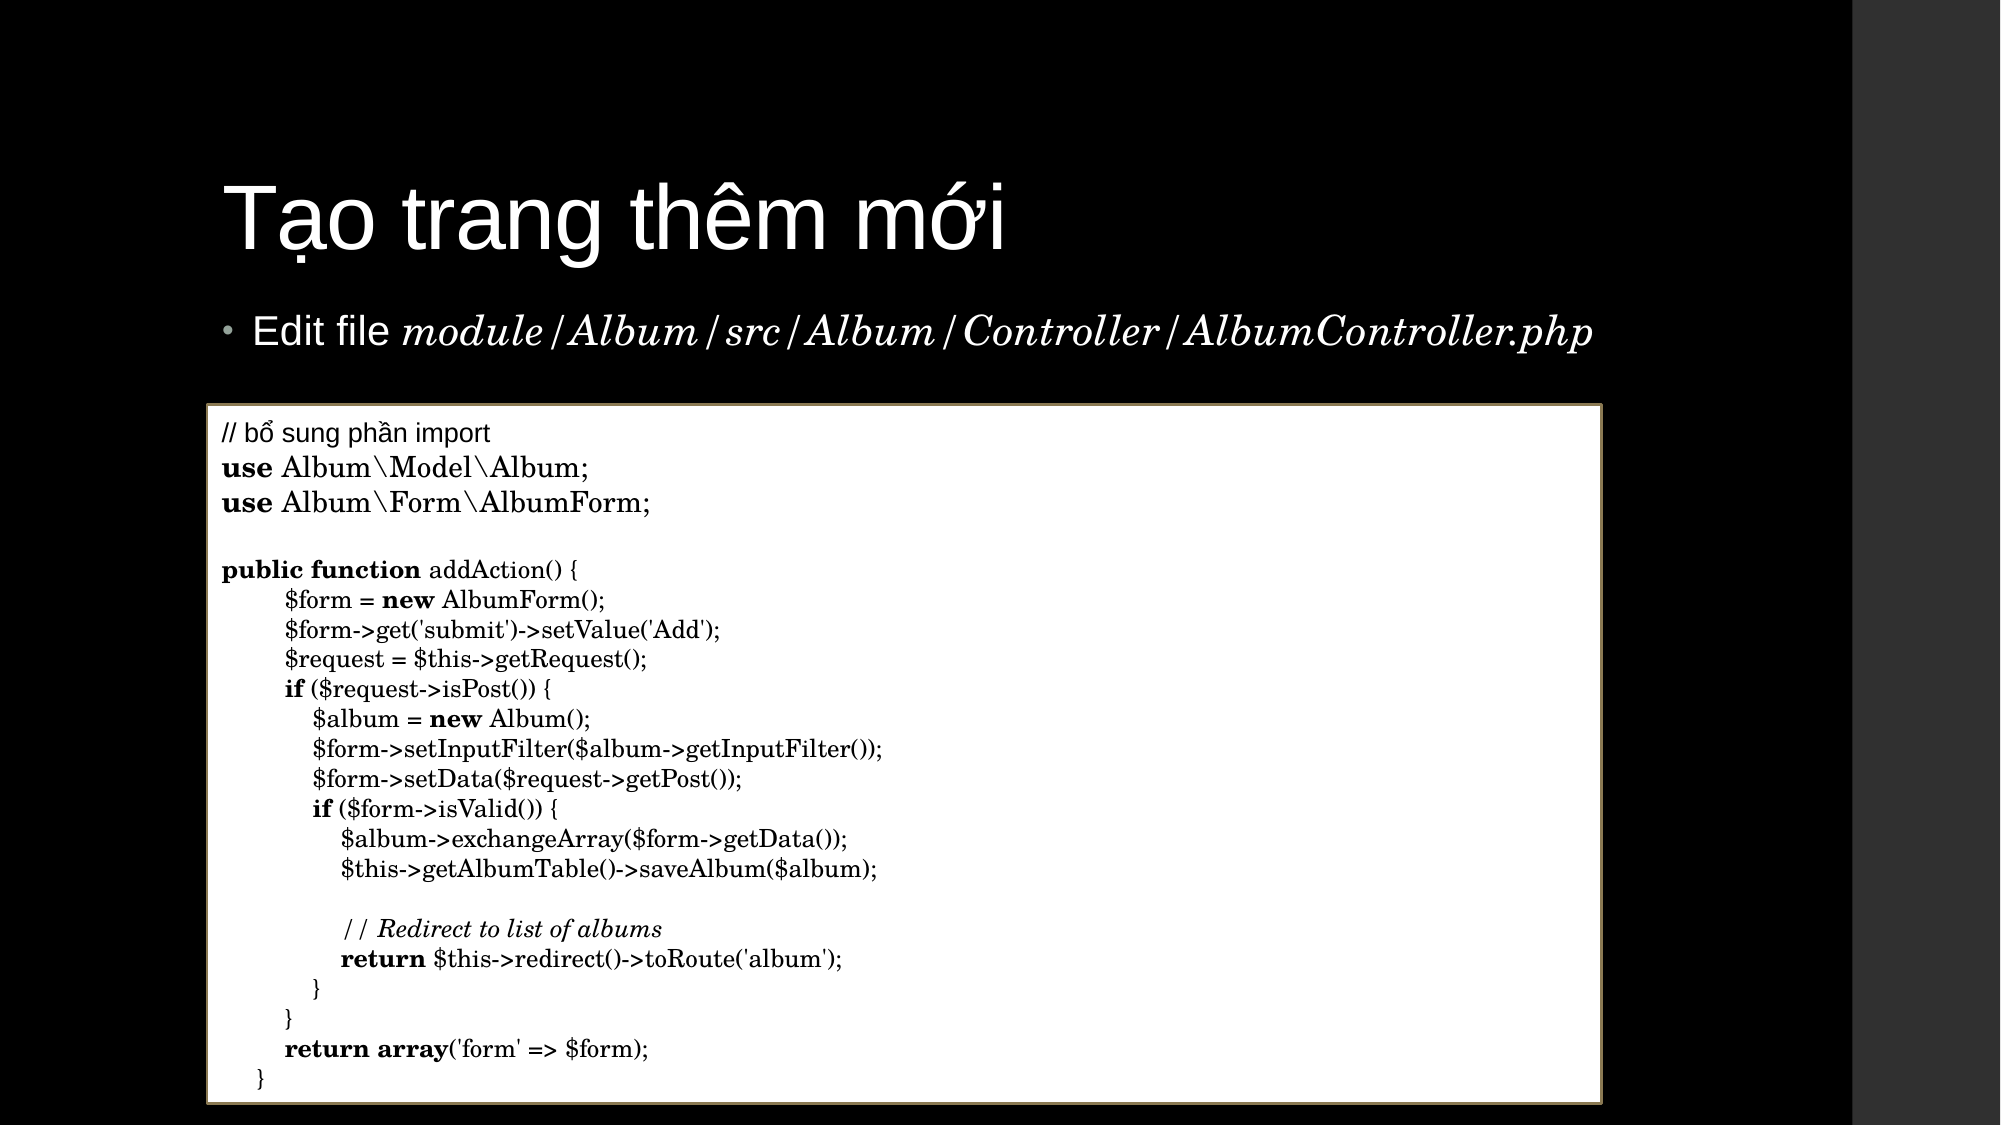

# Tạo trang thêm mới
Edit file module/Album/src/Album/Controller/AlbumController.php

// bổ sung phần import
use Album\Model\Album;
use Album\Form\AlbumForm;

public function addAction() {
         $form = new AlbumForm();
         $form->get('submit')->setValue('Add');
         $request = $this->getRequest();
         if ($request->isPost()) {
             $album = new Album();
             $form->setInputFilter($album->getInputFilter());
             $form->setData($request->getPost());
             if ($form->isValid()) {
                 $album->exchangeArray($form->getData());
                 $this->getAlbumTable()->saveAlbum($album);

                 // Redirect to list of albums
                 return $this->redirect()->toRoute('album');
             }
         }
         return array('form' => $form);
     }